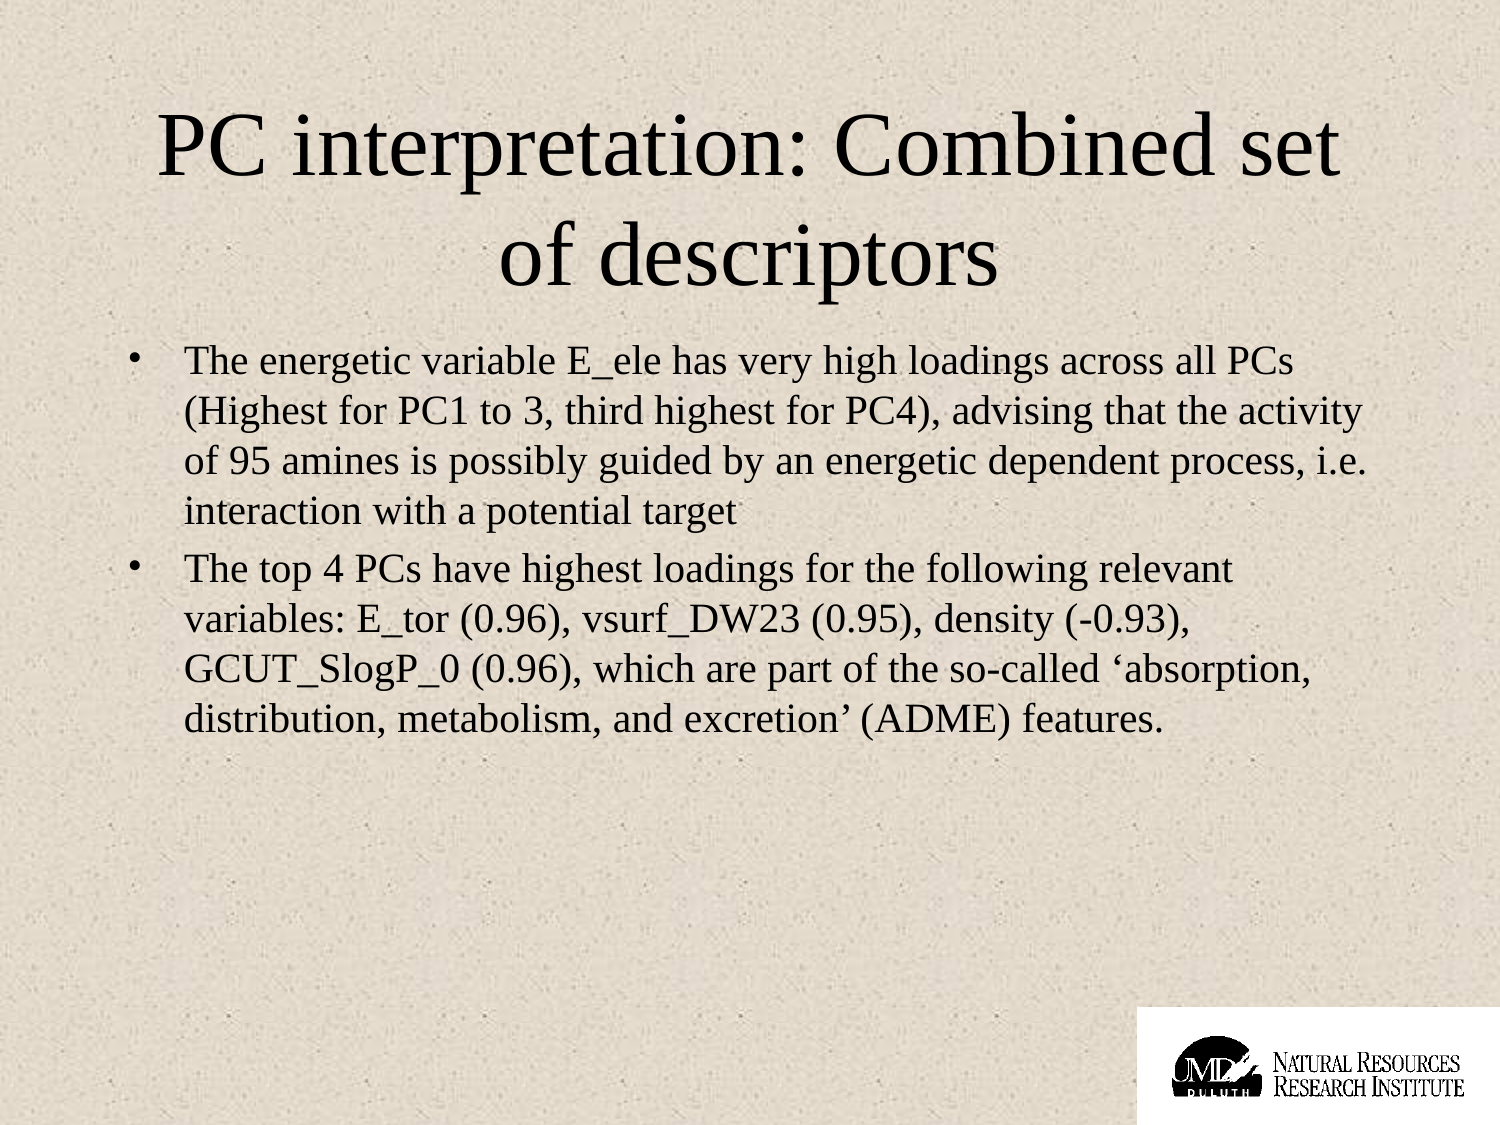

# PC interpretation: Combined set of descriptors
The energetic variable E_ele has very high loadings across all PCs (Highest for PC1 to 3, third highest for PC4), advising that the activity of 95 amines is possibly guided by an energetic dependent process, i.e. interaction with a potential target
The top 4 PCs have highest loadings for the following relevant variables: E_tor (0.96), vsurf_DW23 (0.95), density (-0.93), GCUT_SlogP_0 (0.96), which are part of the so-called ‘absorption, distribution, metabolism, and excretion’ (ADME) features.